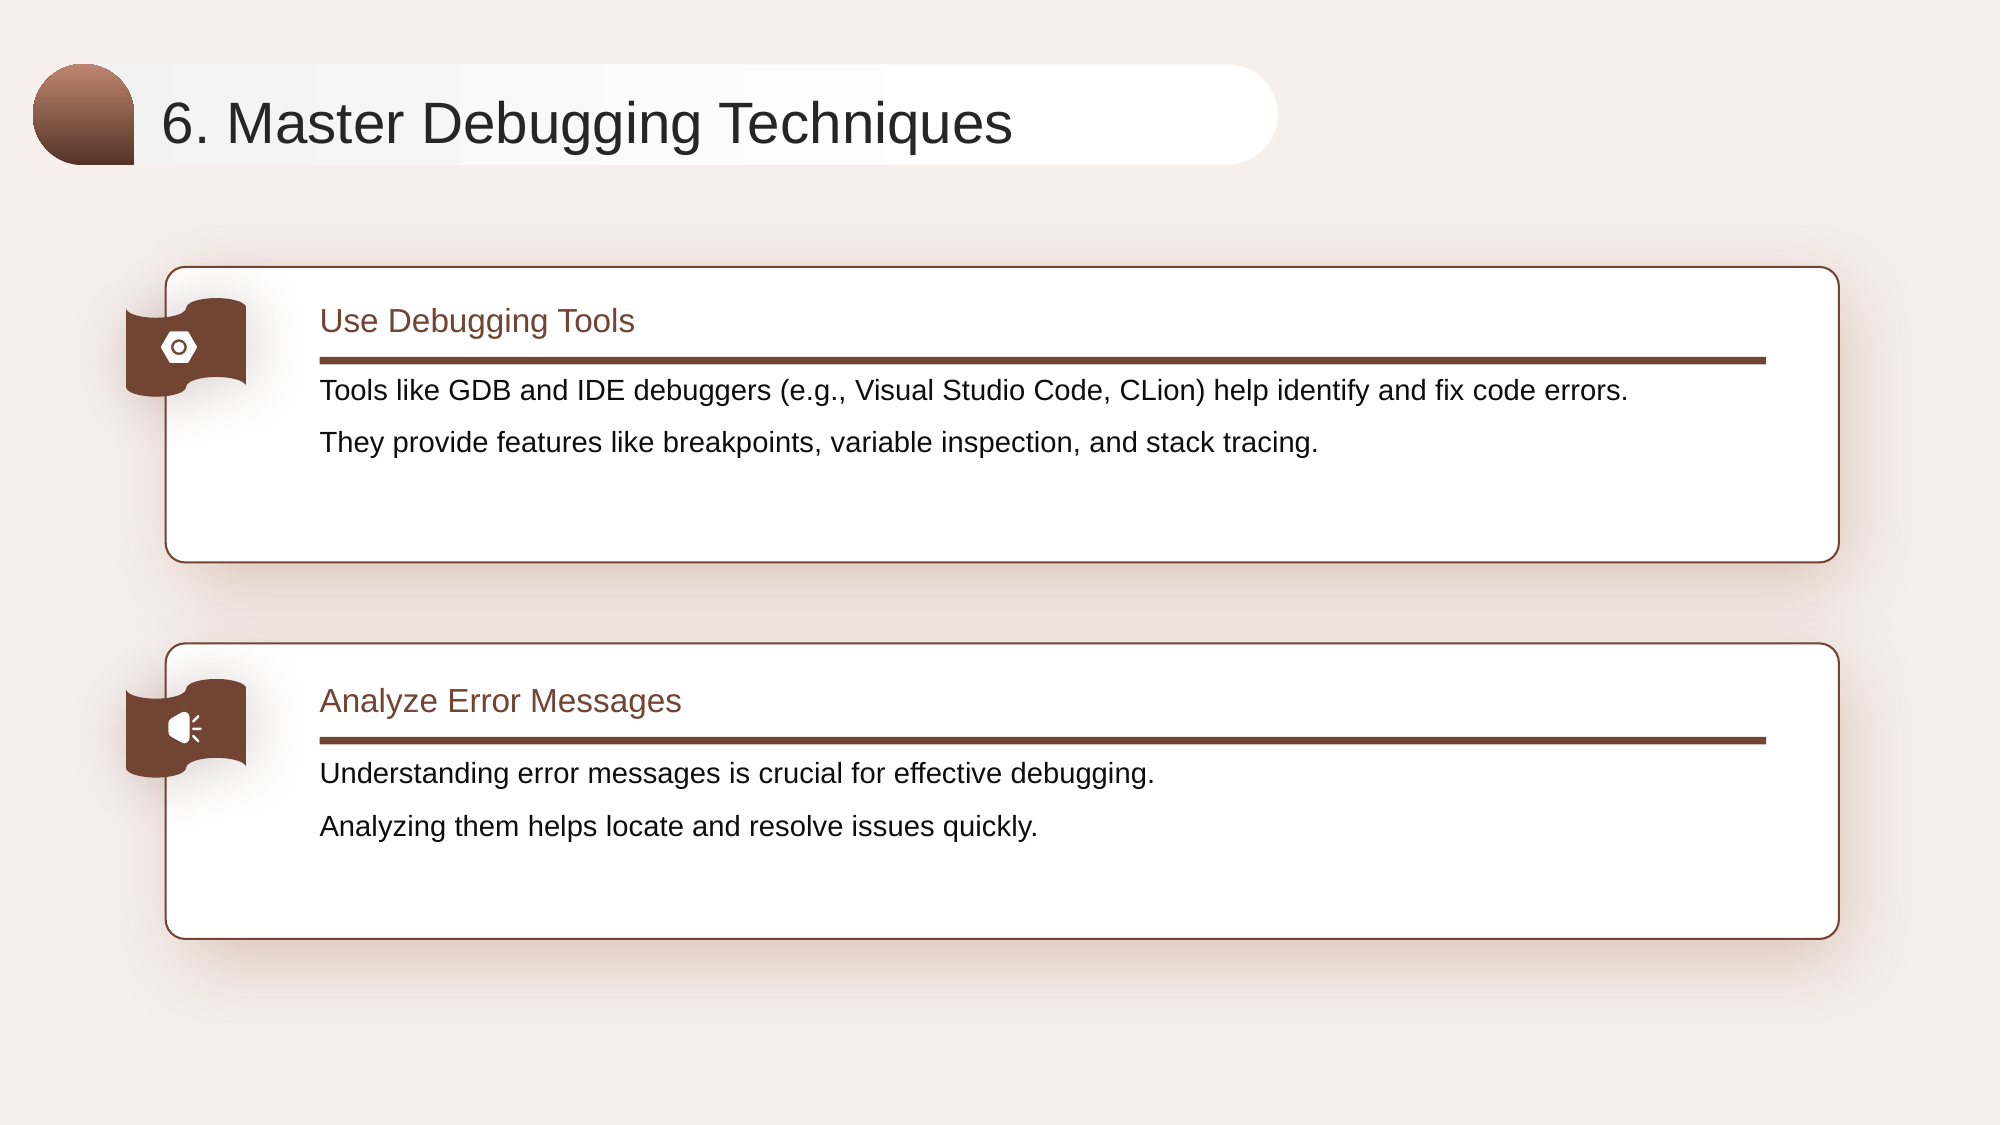

6. Master Debugging Techniques

Use Debugging Tools

Tools like GDB and IDE debuggers (e.g., Visual Studio Code, CLion) help identify and fix code errors.
They provide features like breakpoints, variable inspection, and stack tracing.

Analyze Error Messages

Understanding error messages is crucial for effective debugging.
Analyzing them helps locate and resolve issues quickly.